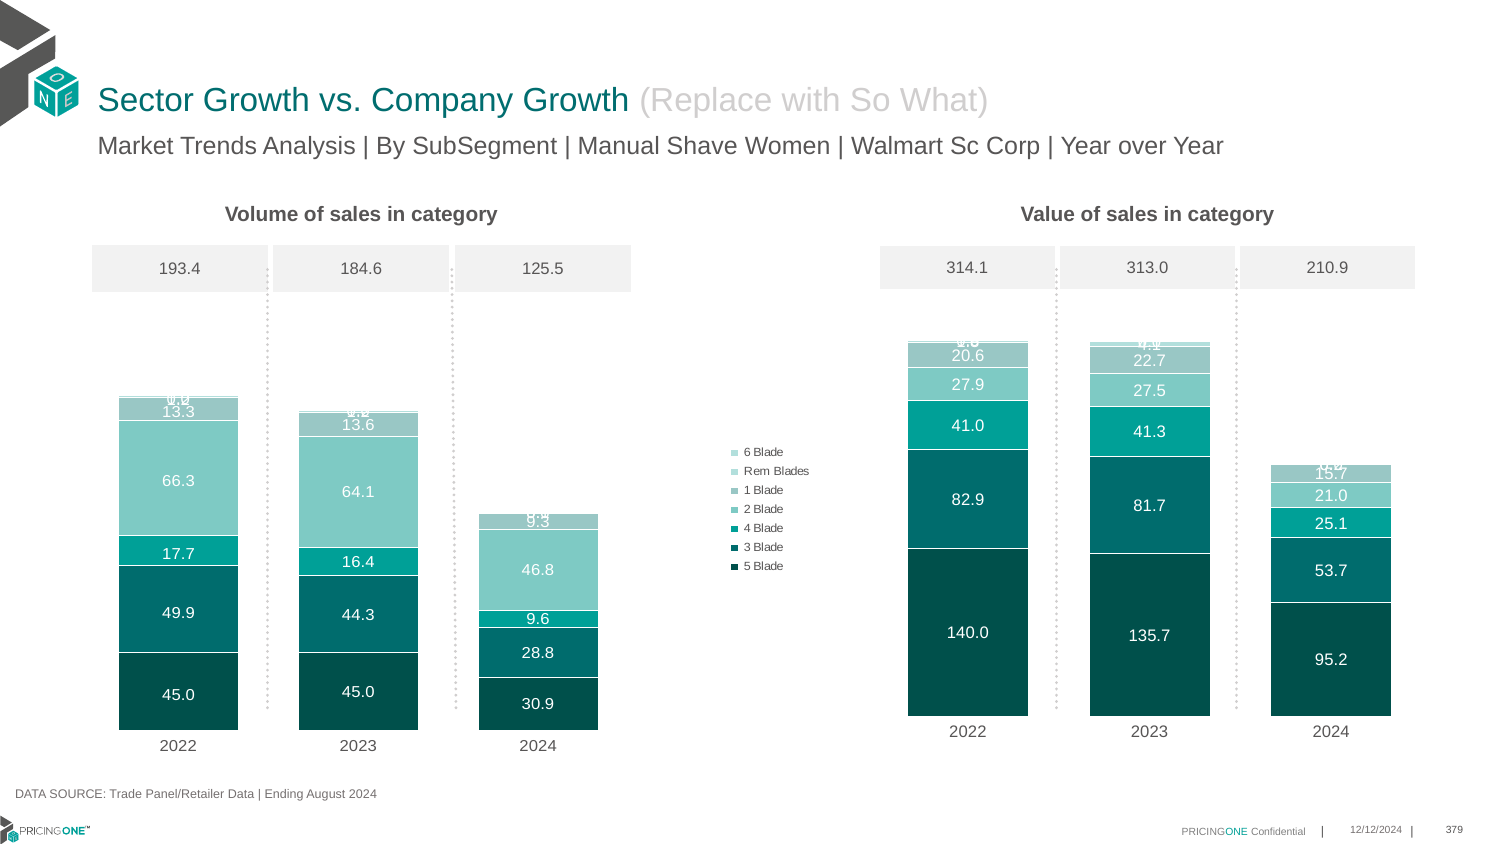

# Sector Growth vs. Company Growth (Replace with So What)
Market Trends Analysis | By SubSegment | Manual Shave Women | Walmart Sc Corp | Year over Year
| Value of sales in category |  |  |
| --- | --- | --- |
| 314.1 | 313.0 | 210.9 |
| Volume of sales in category |  |  |
| --- | --- | --- |
| 193.4 | 184.6 | 125.5 |

### Chart

| Category | 5 Blade | 3 Blade | 4 Blade | 2 Blade | 1 Blade | Rem Blades | 6 Blade |
|---|---|---|---|---|---|---|---|
| 2022 | 139.993017 | 82.893119 | 40.985492 | 27.873054 | 20.646216 | 1.758624 | 1.6e-05 |
| 2023 | 135.657803 | 81.742309 | 41.308719 | 27.533385 | 22.690671 | 4.098378 | 2.2e-05 |
| 2024 | 95.216926 | 53.653229 | 25.081048 | 21.006408 | 15.682685 | 0.249734 | 1e-05 |

### Chart

| Category | 5 Blade | 3 Blade | 4 Blade | 2 Blade | 1 Blade | Rem Blades | 6 Blade |
|---|---|---|---|---|---|---|---|
| 2022 | 45.026979 | 49.927854 | 17.651557 | 66.302943 | 13.290354 | 1.173771 | 8e-06 |
| 2023 | 44.990907 | 44.318712 | 16.392689 | 64.116406 | 13.597371 | 1.177446 | 1.1e-05 |
| 2024 | 30.909724 | 28.816531 | 9.607039 | 46.832349 | 9.277925 | 0.09204 | 6e-06 |
DATA SOURCE: Trade Panel/Retailer Data | Ending August 2024

12/12/2024
379